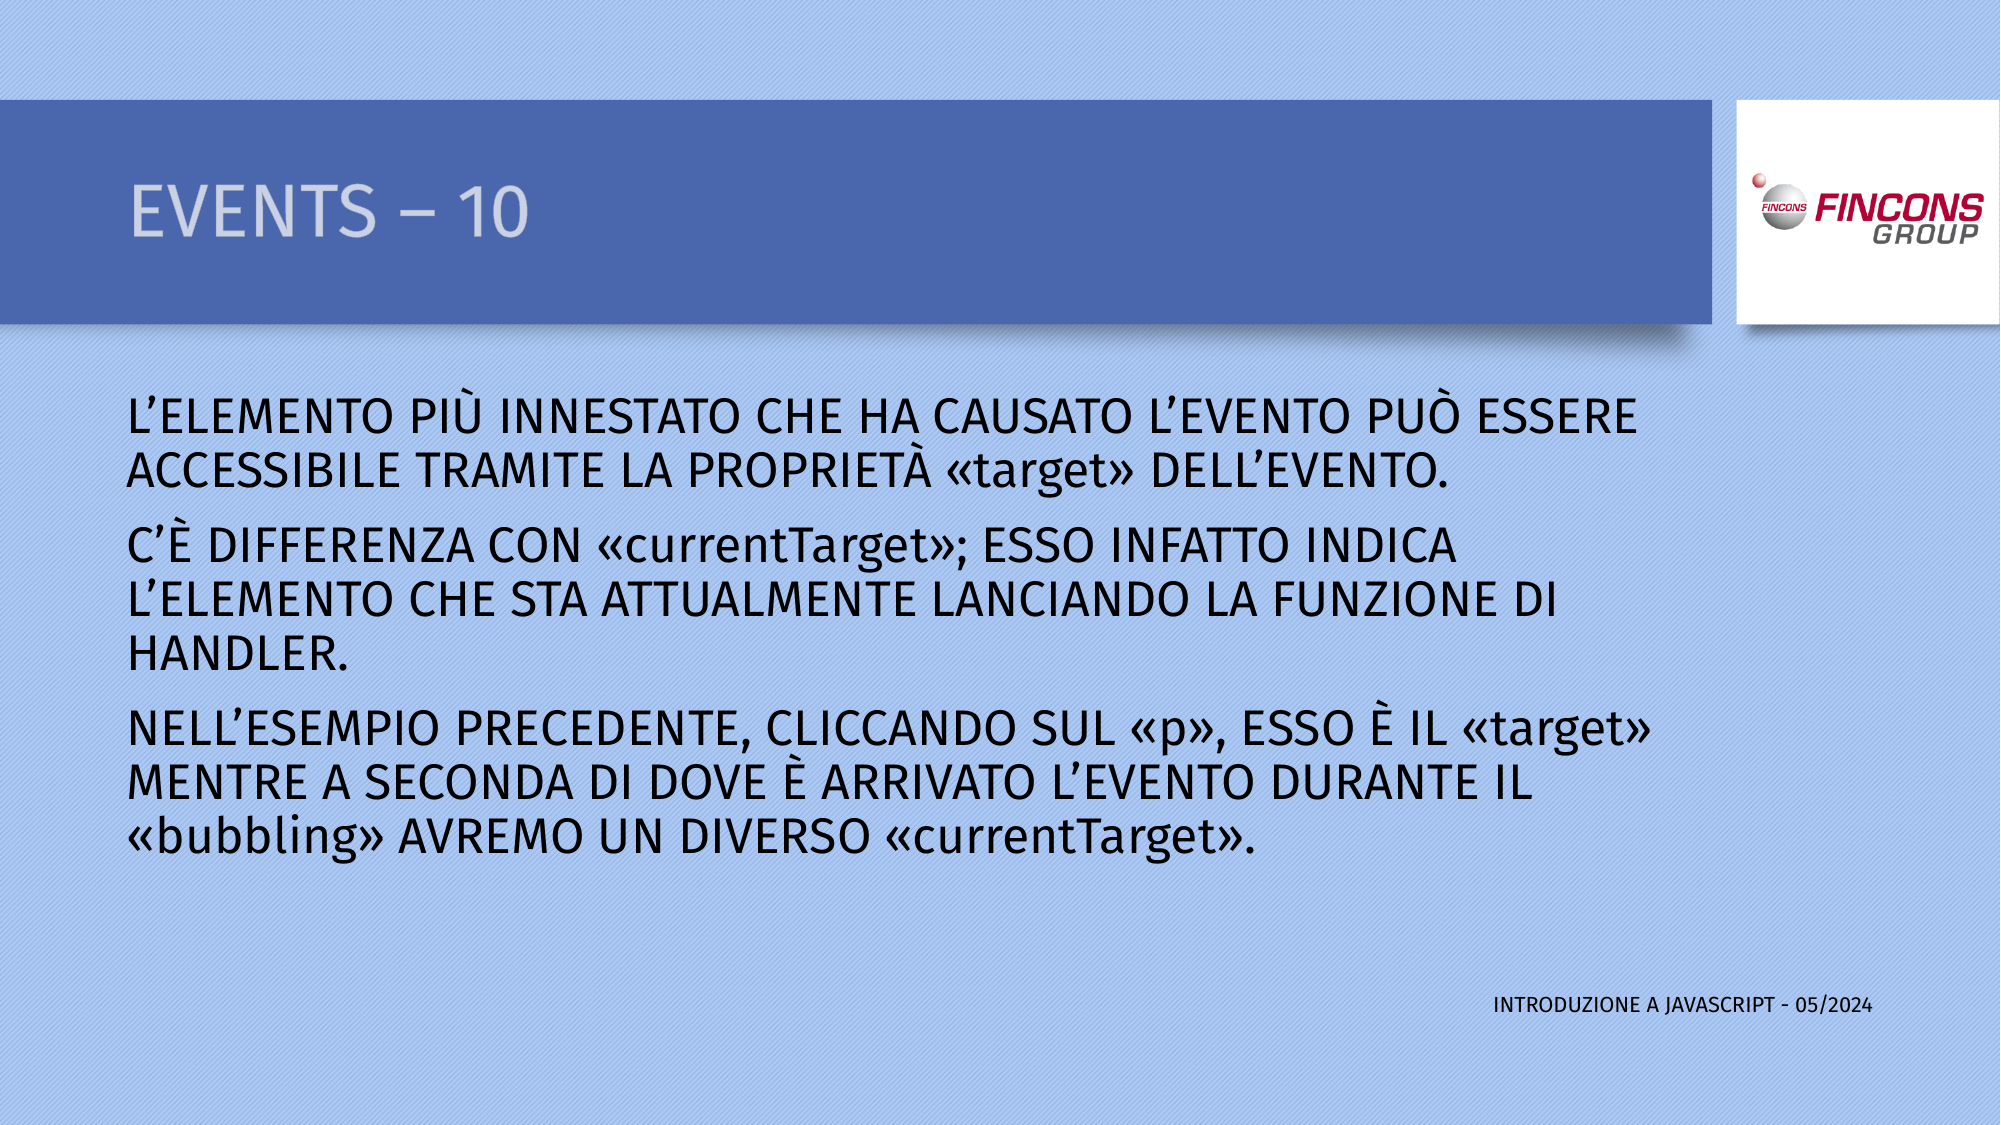

# EVENTS – 10
L’ELEMENTO PIÙ INNESTATO CHE HA CAUSATO L’EVENTO PUÒ ESSERE ACCESSIBILE TRAMITE LA PROPRIETÀ «target» DELL’EVENTO.
C’È DIFFERENZA CON «currentTarget»; ESSO INFATTO INDICA L’ELEMENTO CHE STA ATTUALMENTE LANCIANDO LA FUNZIONE DI HANDLER.
NELL’ESEMPIO PRECEDENTE, CLICCANDO SUL «p», ESSO È IL «target» MENTRE A SECONDA DI DOVE È ARRIVATO L’EVENTO DURANTE IL «bubbling» AVREMO UN DIVERSO «currentTarget».
INTRODUZIONE A JAVASCRIPT - 05/2024